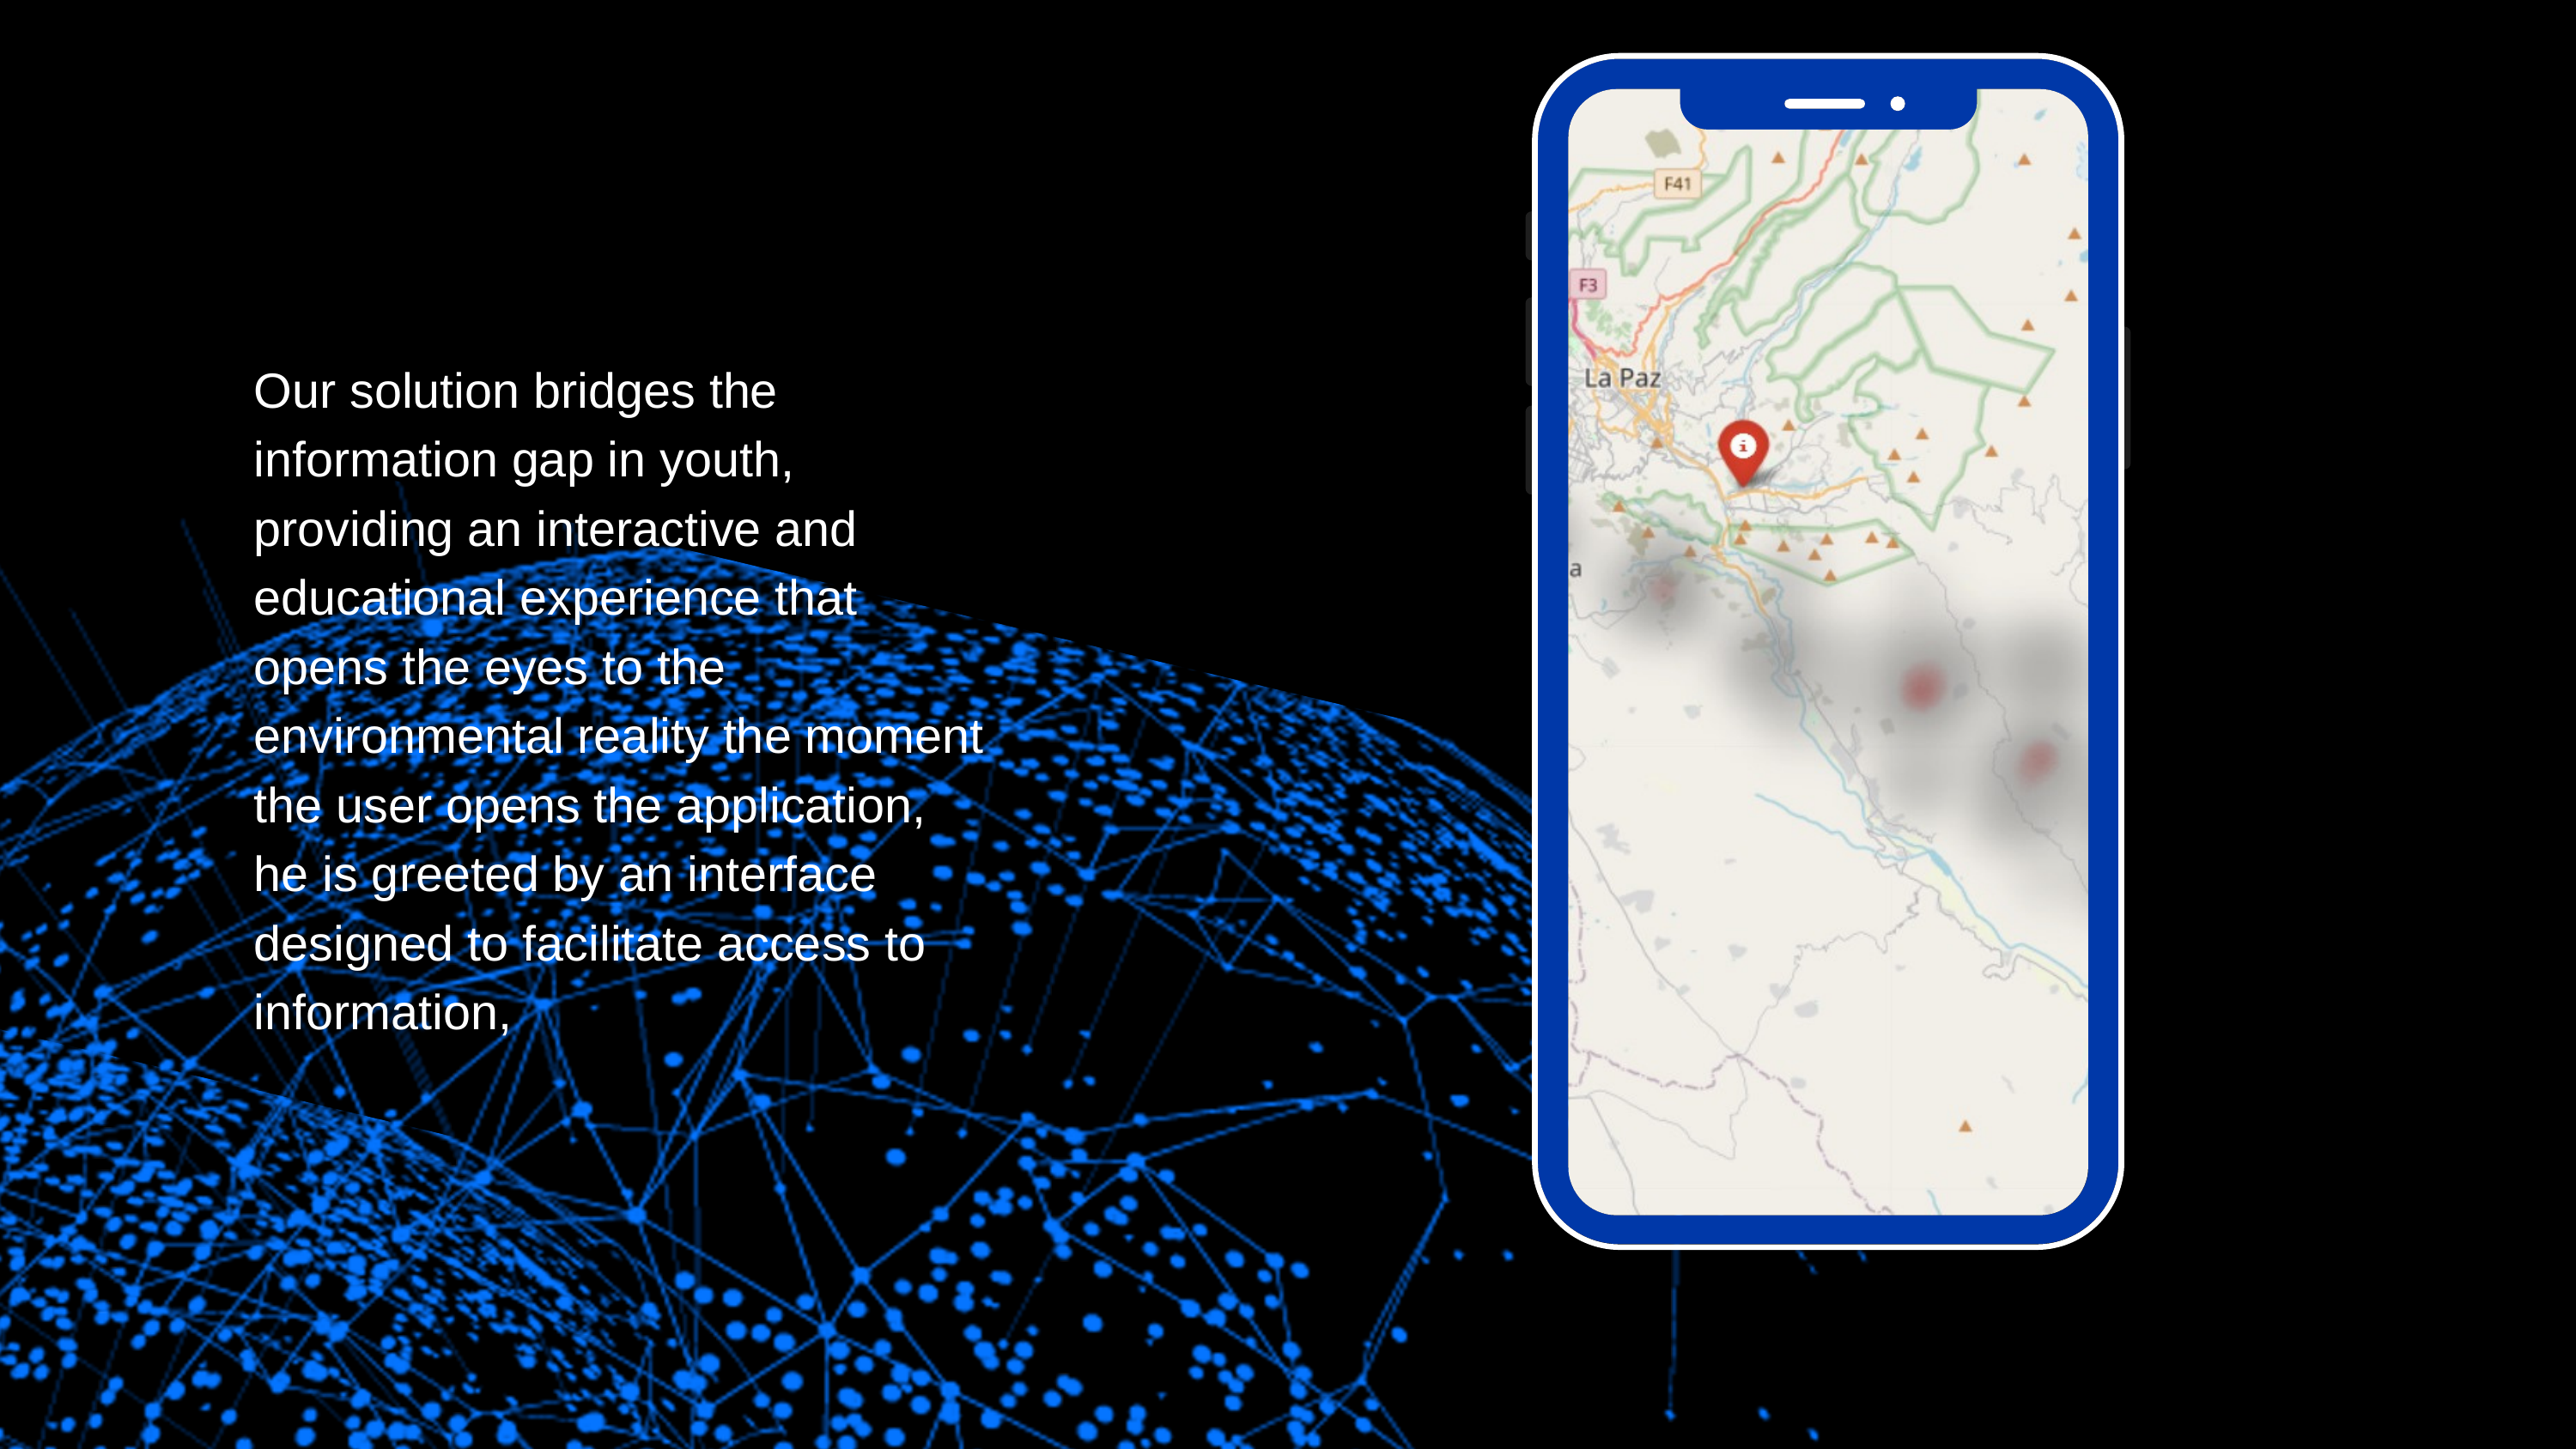

Our solution bridges the information gap in youth, providing an interactive and educational experience that opens the eyes to the environmental reality the moment the user opens the application, he is greeted by an interface designed to facilitate access to information,